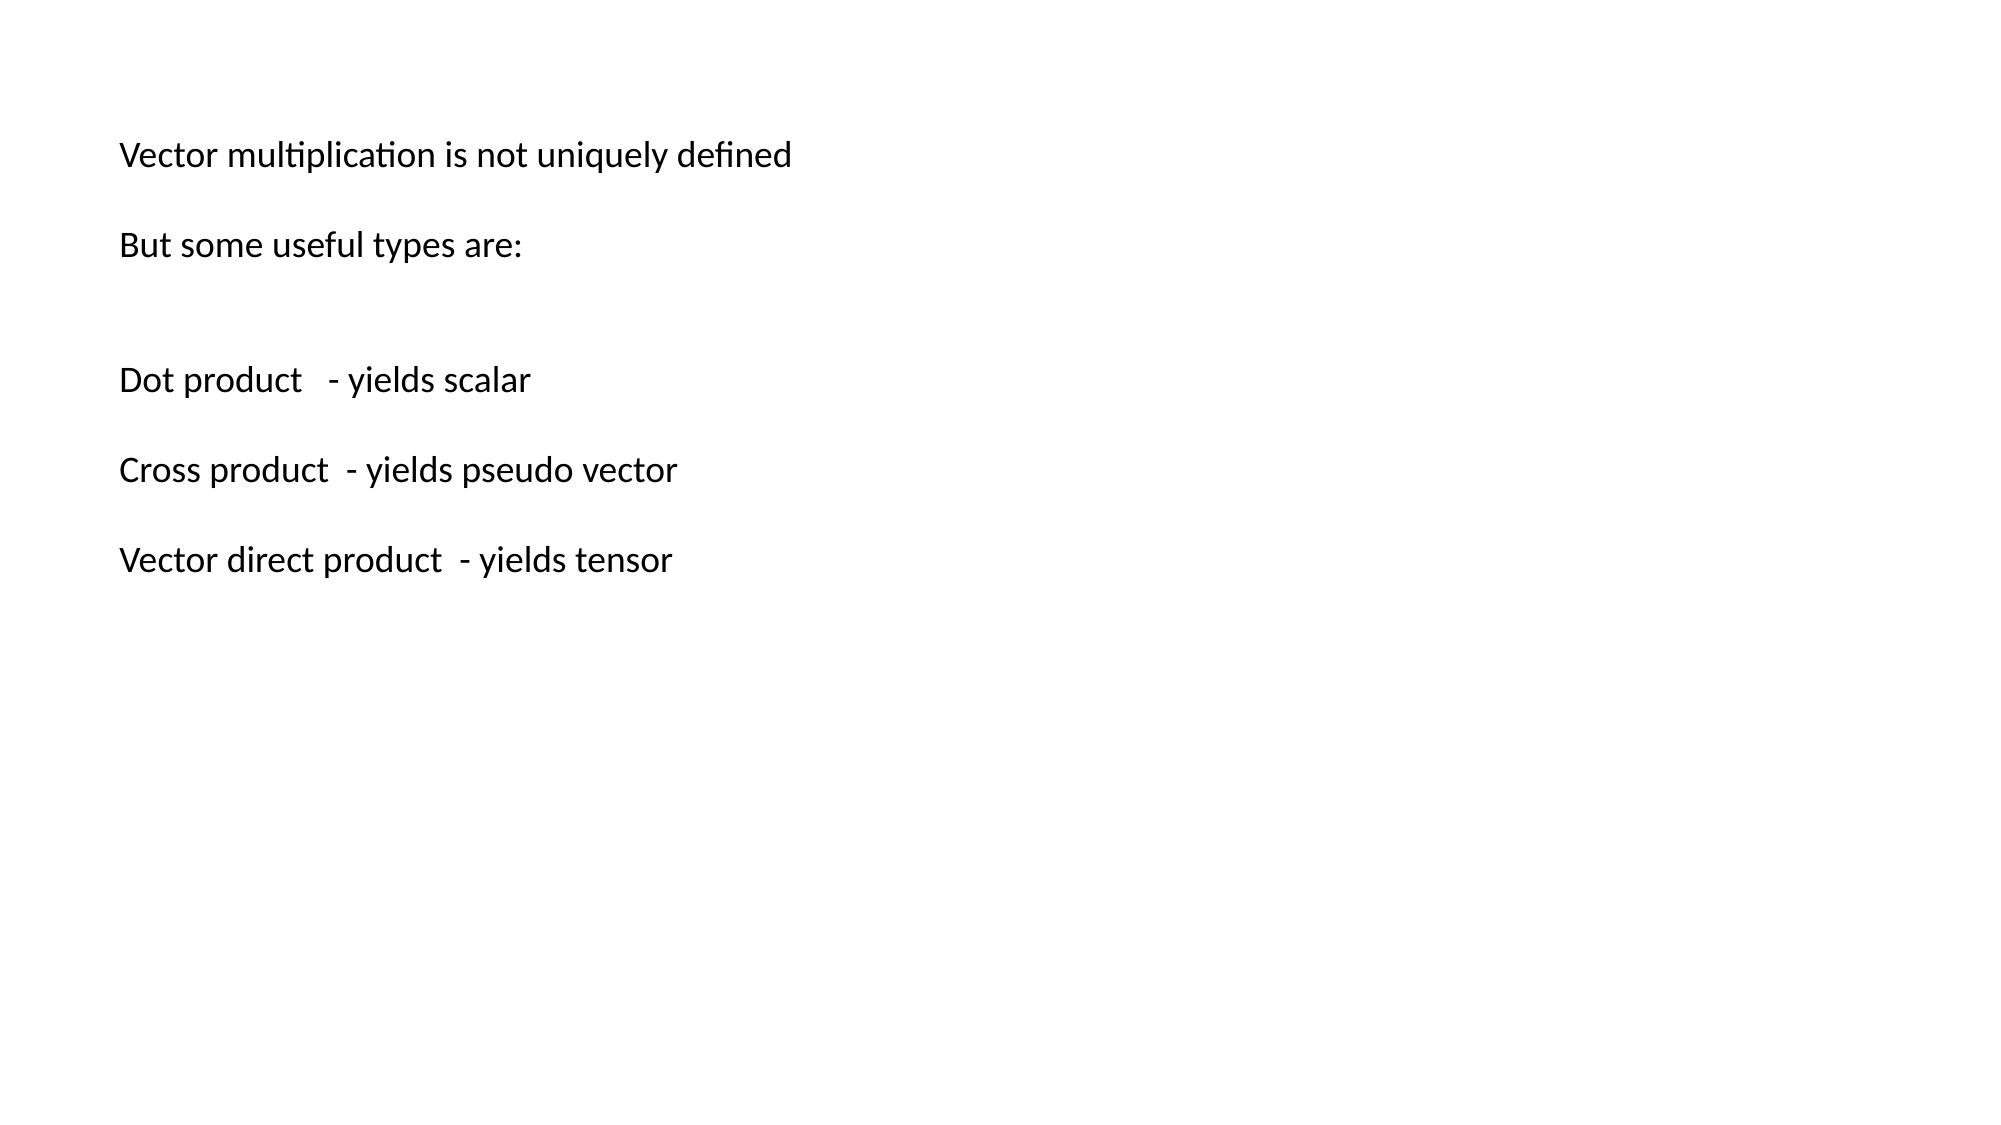

Vector multiplication is not uniquely defined

But some useful types are:

Dot product   - yields scalar

Cross product  - yields pseudo vector

Vector direct product  - yields tensor